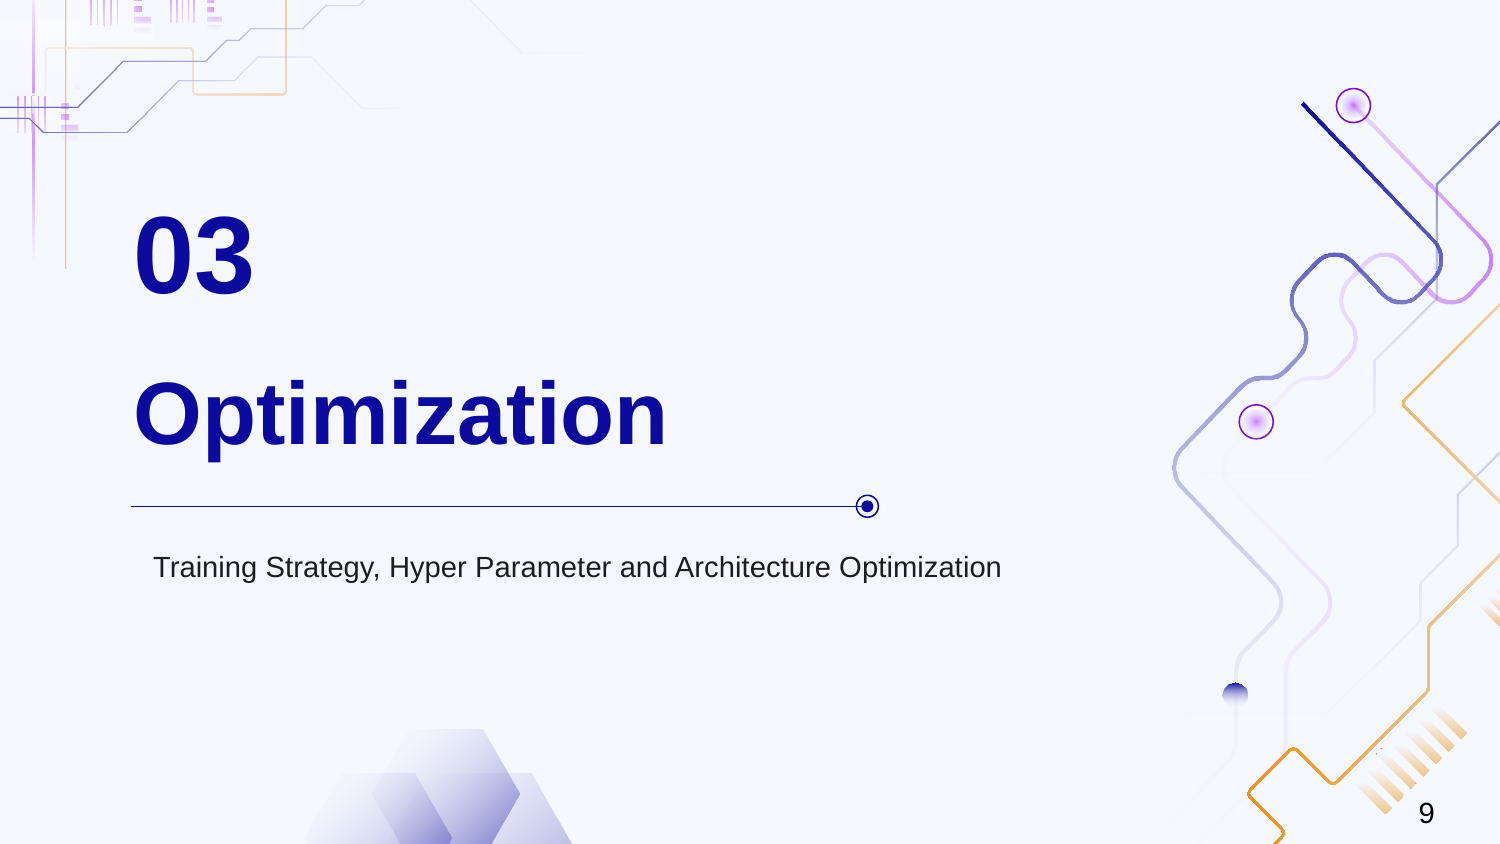

03
Optimization

Training Strategy, Hyper Parameter and Architecture Optimization

9